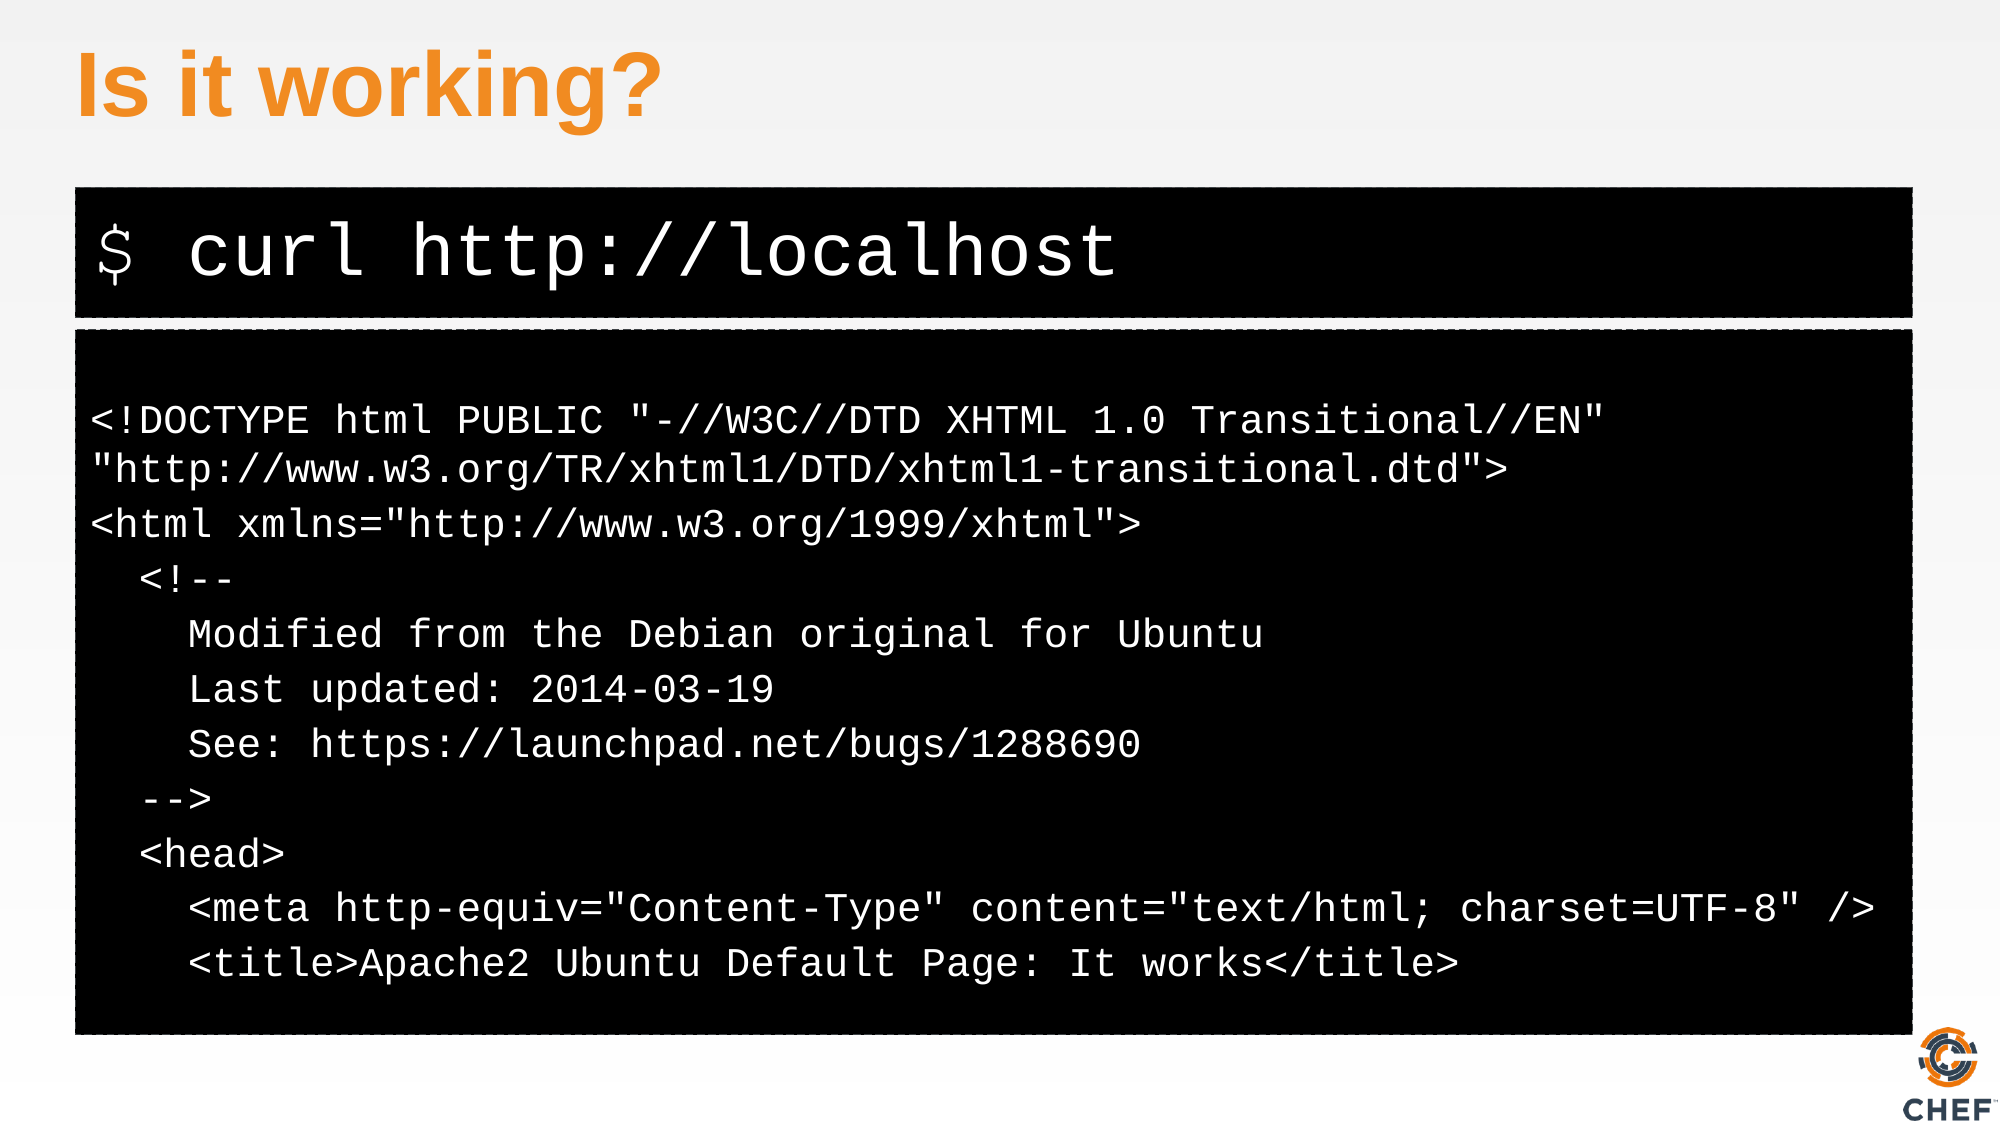

# Is it working?
curl http://localhost

<!DOCTYPE html PUBLIC "-//W3C//DTD XHTML 1.0 Transitional//EN" "http://www.w3.org/TR/xhtml1/DTD/xhtml1-transitional.dtd">
<html xmlns="http://www.w3.org/1999/xhtml">
  <!--
    Modified from the Debian original for Ubuntu
    Last updated: 2014-03-19
    See: https://launchpad.net/bugs/1288690
  -->
  <head>
    <meta http-equiv="Content-Type" content="text/html; charset=UTF-8" />
    <title>Apache2 Ubuntu Default Page: It works</title>